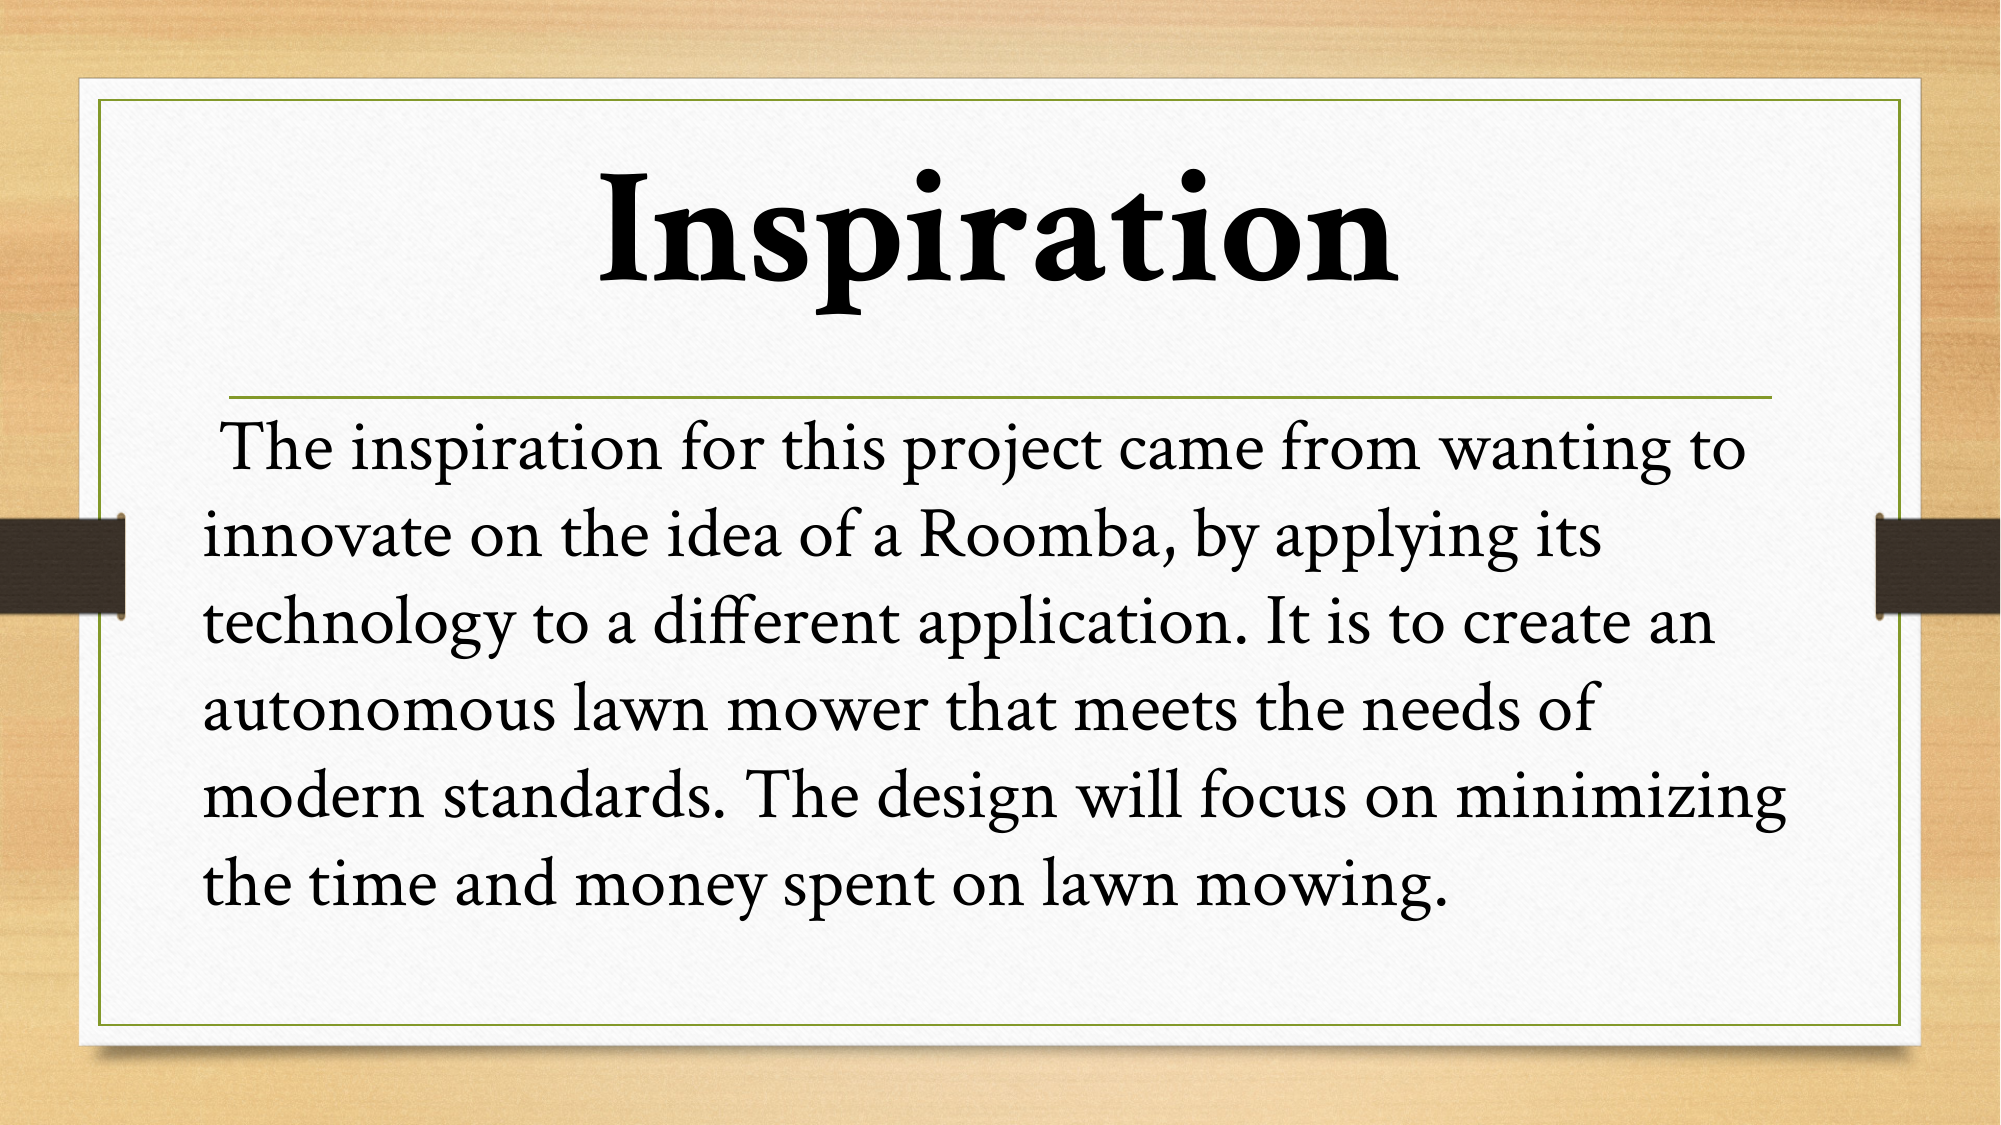

# Inspiration
 The inspiration for this project came from wanting to innovate on the idea of a Roomba, by applying its technology to a different application. It is to create an autonomous lawn mower that meets the needs of modern standards. The design will focus on minimizing the time and money spent on lawn mowing.